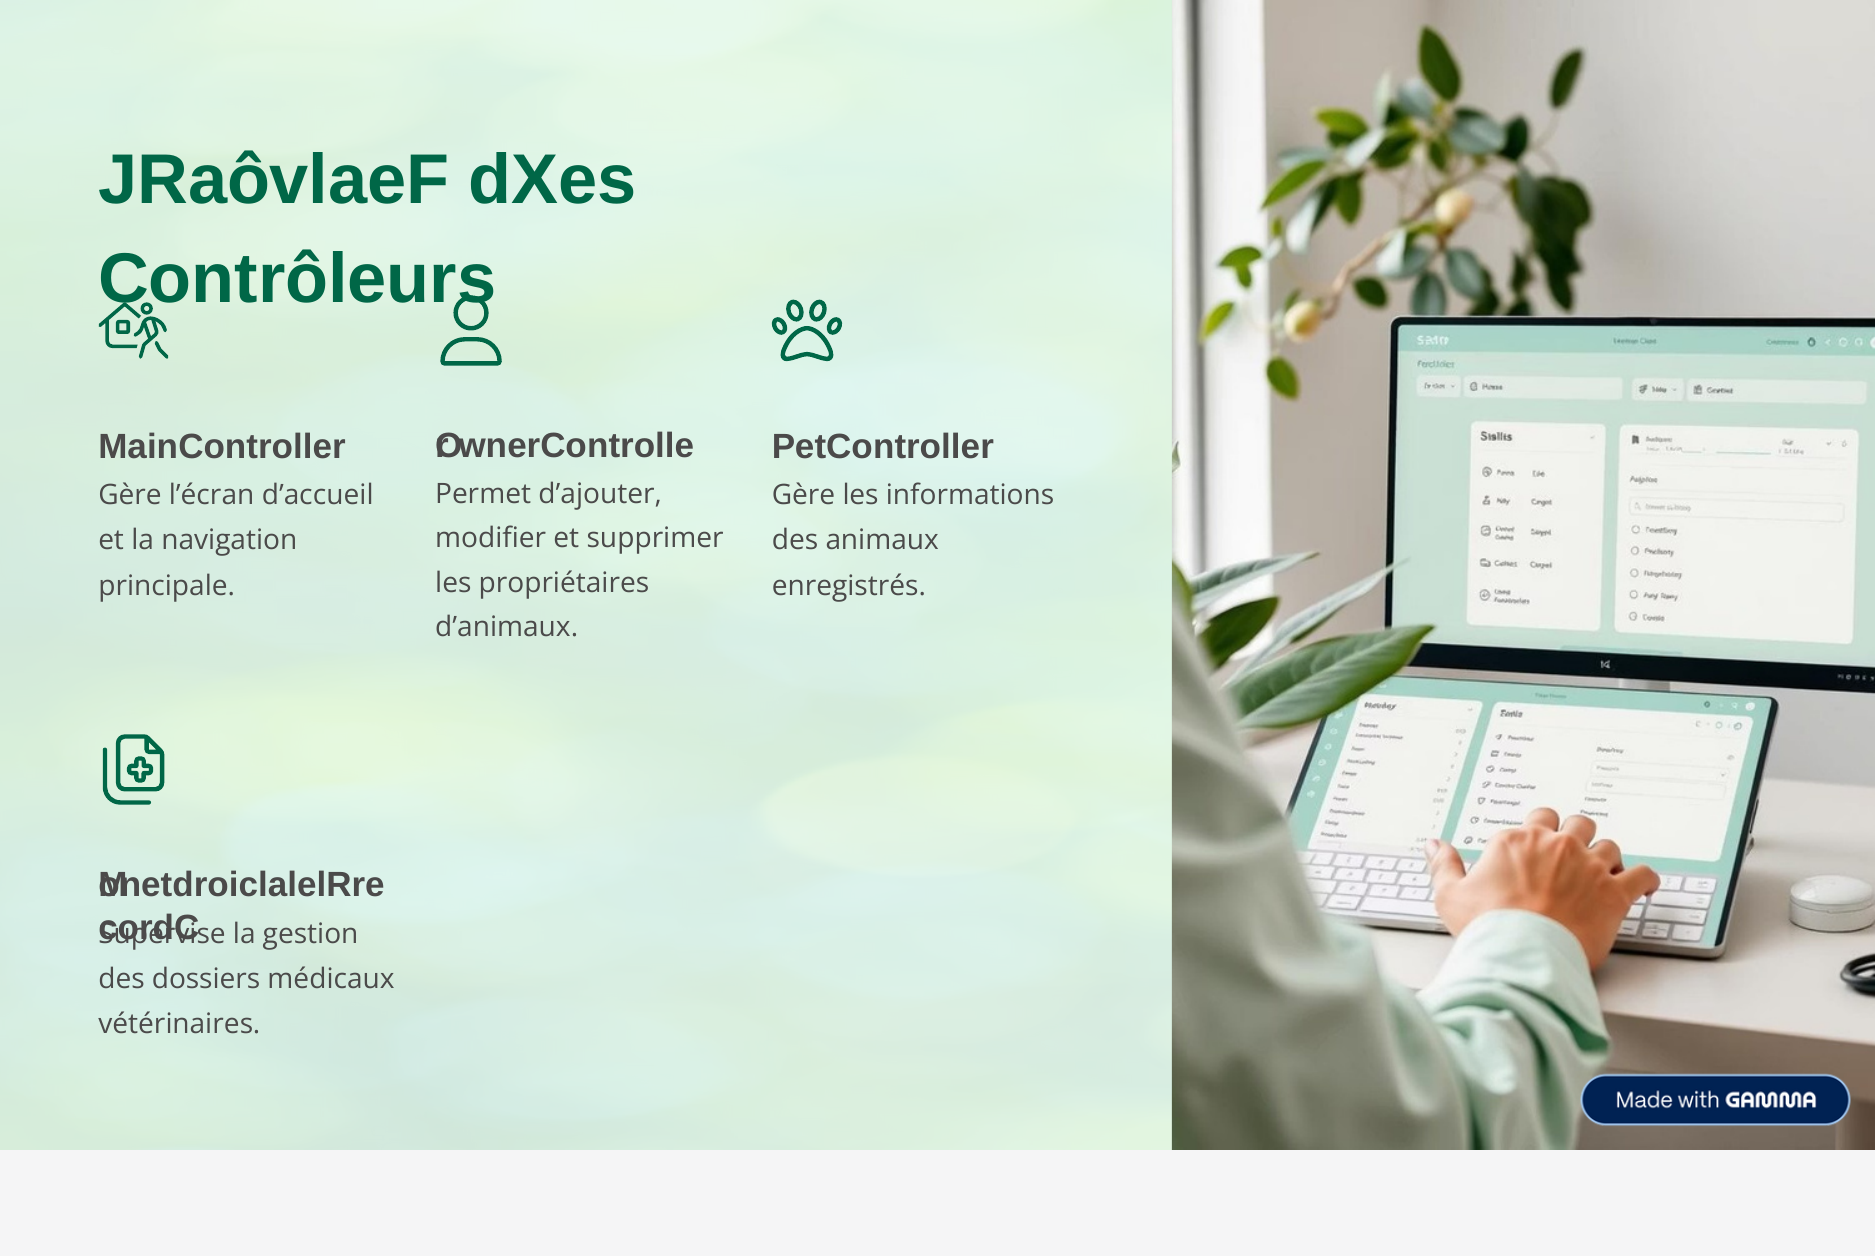

JRaôvlaeF dXes Contrôleurs

MainController
Gère l’écran d’accueil et la navigation principale.
PetController
Gère les informations des animaux enregistrés.
O
Permet d’ajouter, modifier et supprimer les propriétaires d’animaux.
r wnerControlle

M
Supervise la gestion des dossiers médicaux vétérinaires.
onetdroiclalelRrecordC